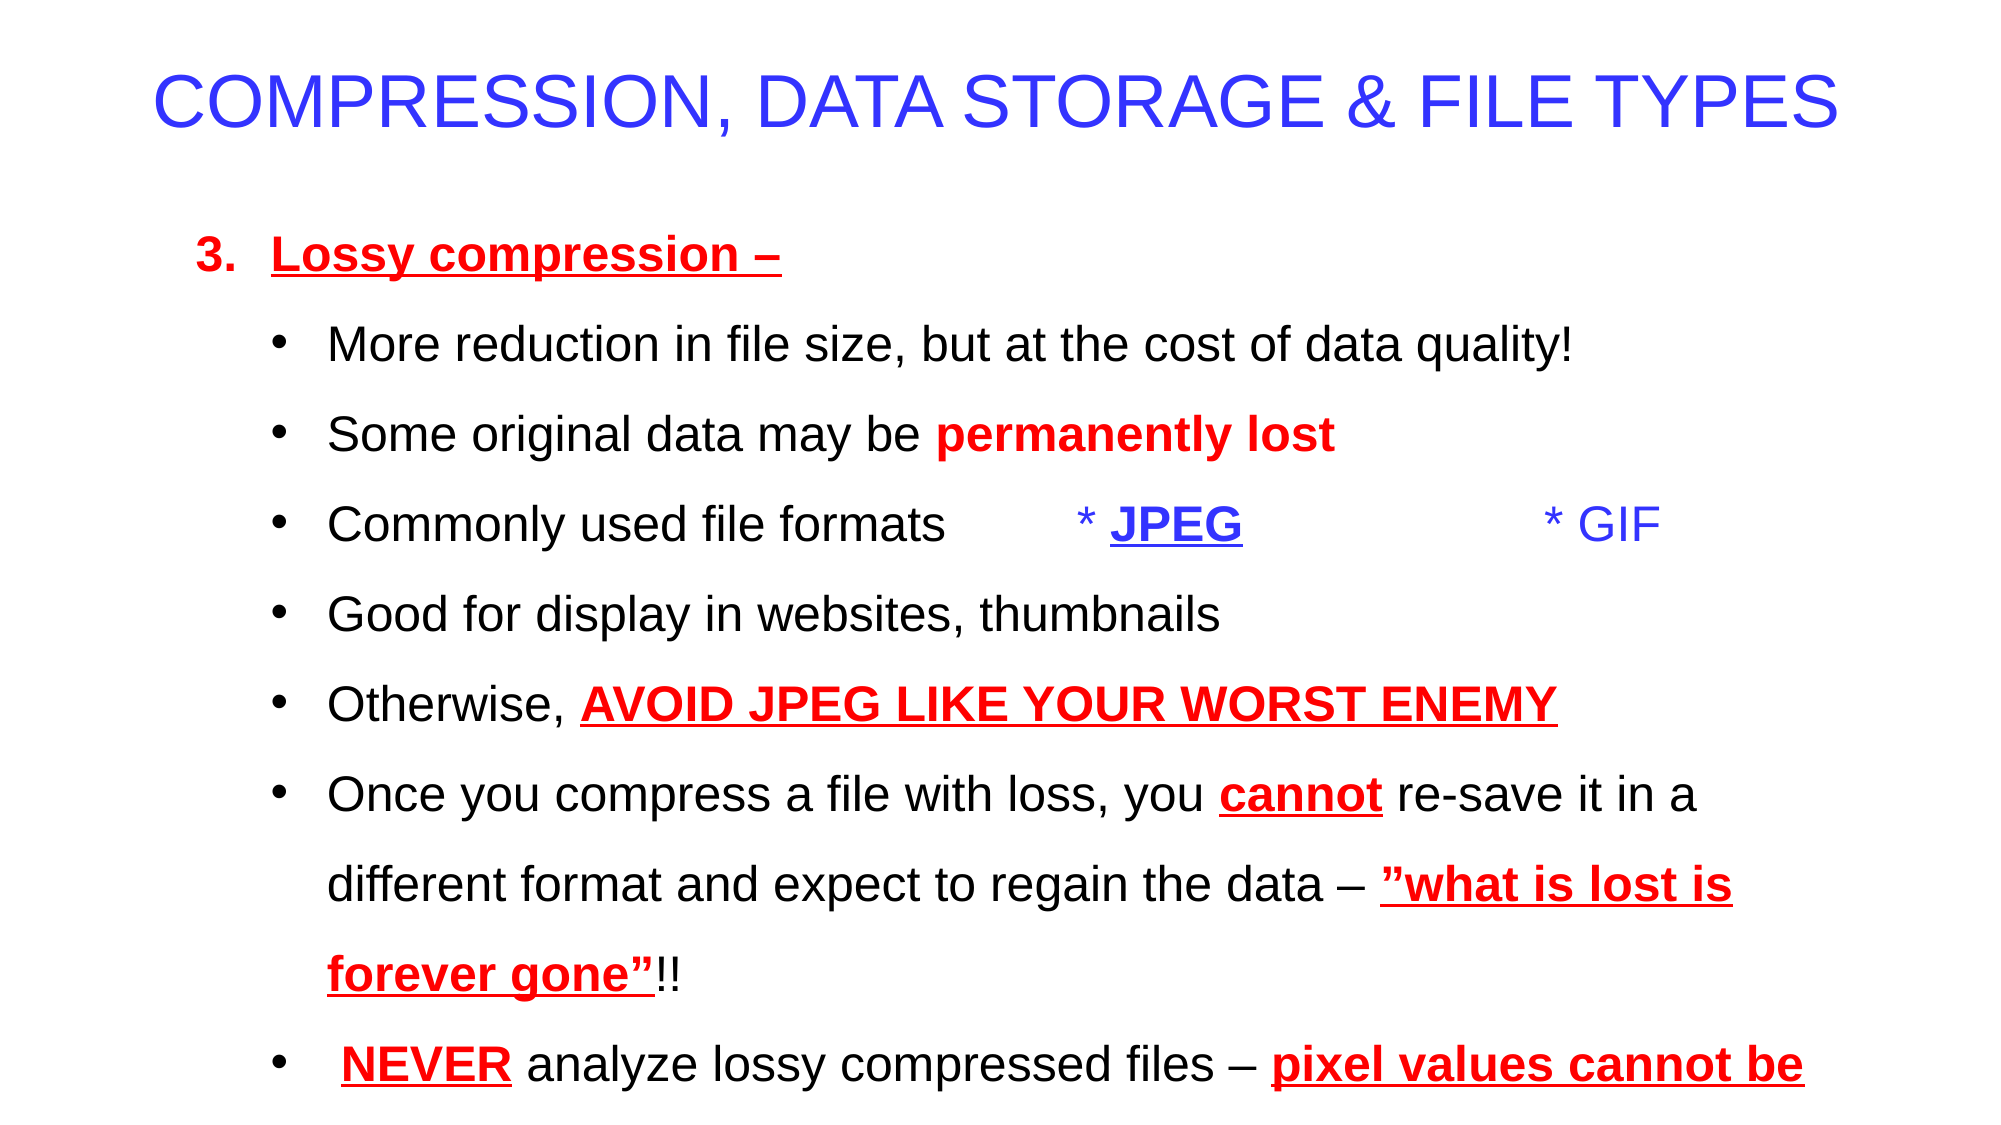

COMPRESSION, DATA STORAGE & FILE TYPES
Lossy compression –
More reduction in file size, but at the cost of data quality!
Some original data may be permanently lost
Commonly used file formats	* JPEG	            * GIF
Good for display in websites, thumbnails
Otherwise, AVOID JPEG LIKE YOUR WORST ENEMY
Once you compress a file with loss, you cannot re-save it in a different format and expect to regain the data – ”what is lost is forever gone”!!
 NEVER analyze lossy compressed files – pixel values cannot be trusted